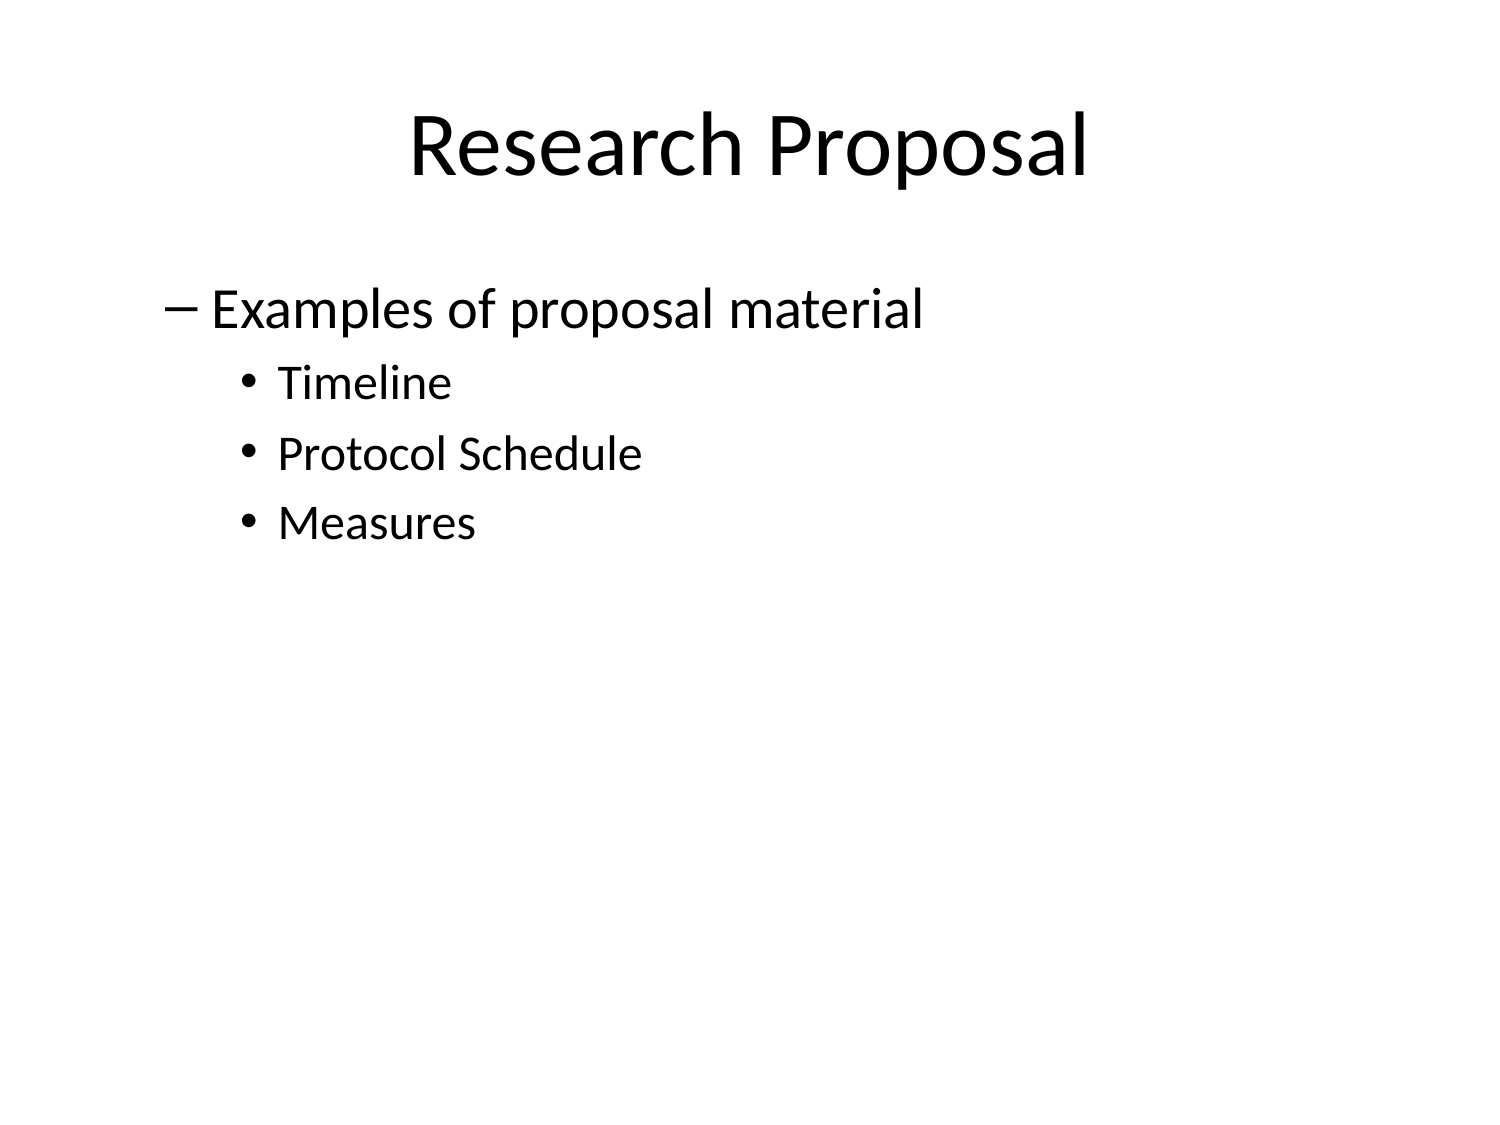

# Research Proposal
Examples of proposal material
Timeline
Protocol Schedule
Measures